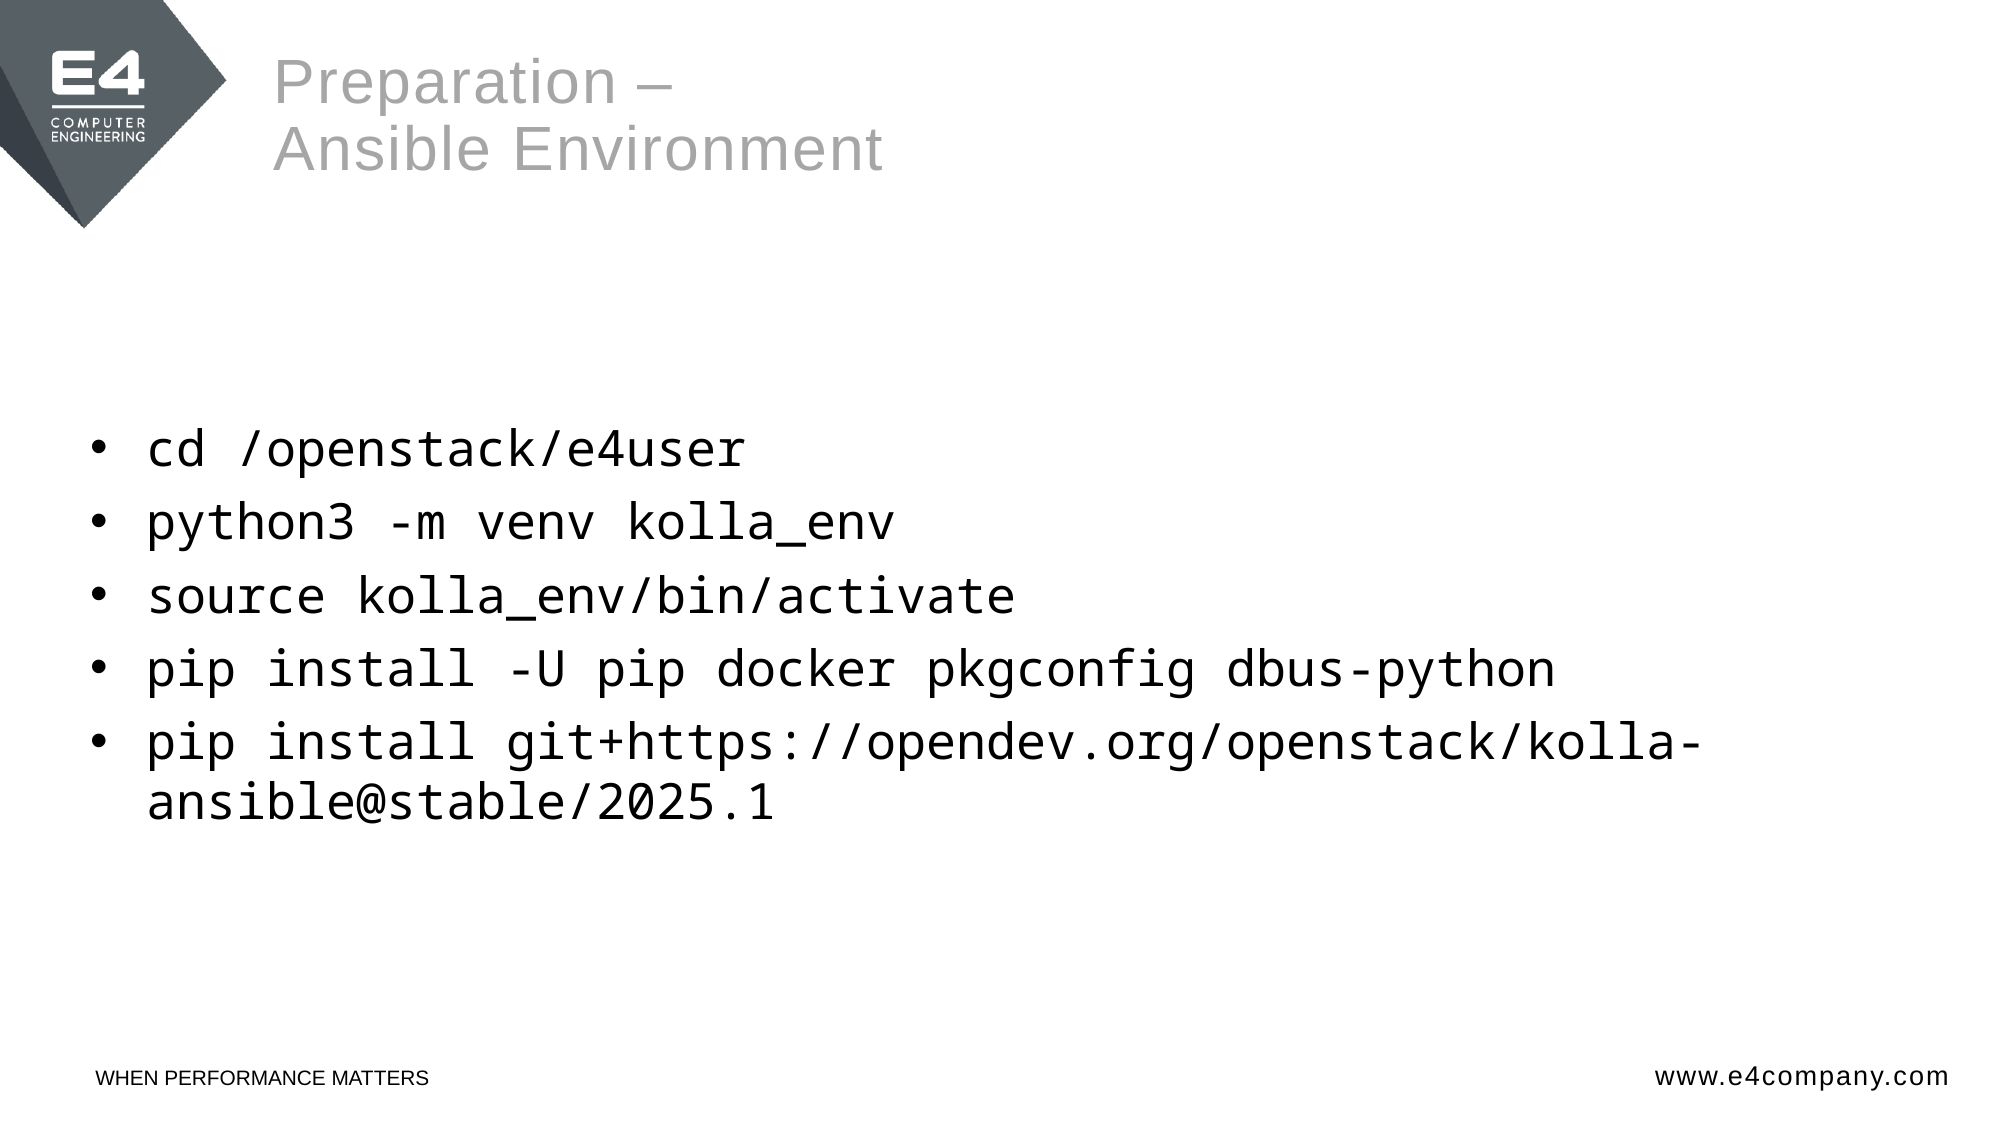

# Preparation – Ansible Environment

cd /openstack/e4user
python3 -m venv kolla_env
source kolla_env/bin/activate
pip install -U pip docker pkgconfig dbus-python
pip install git+https://opendev.org/openstack/kolla-ansible@stable/2025.1